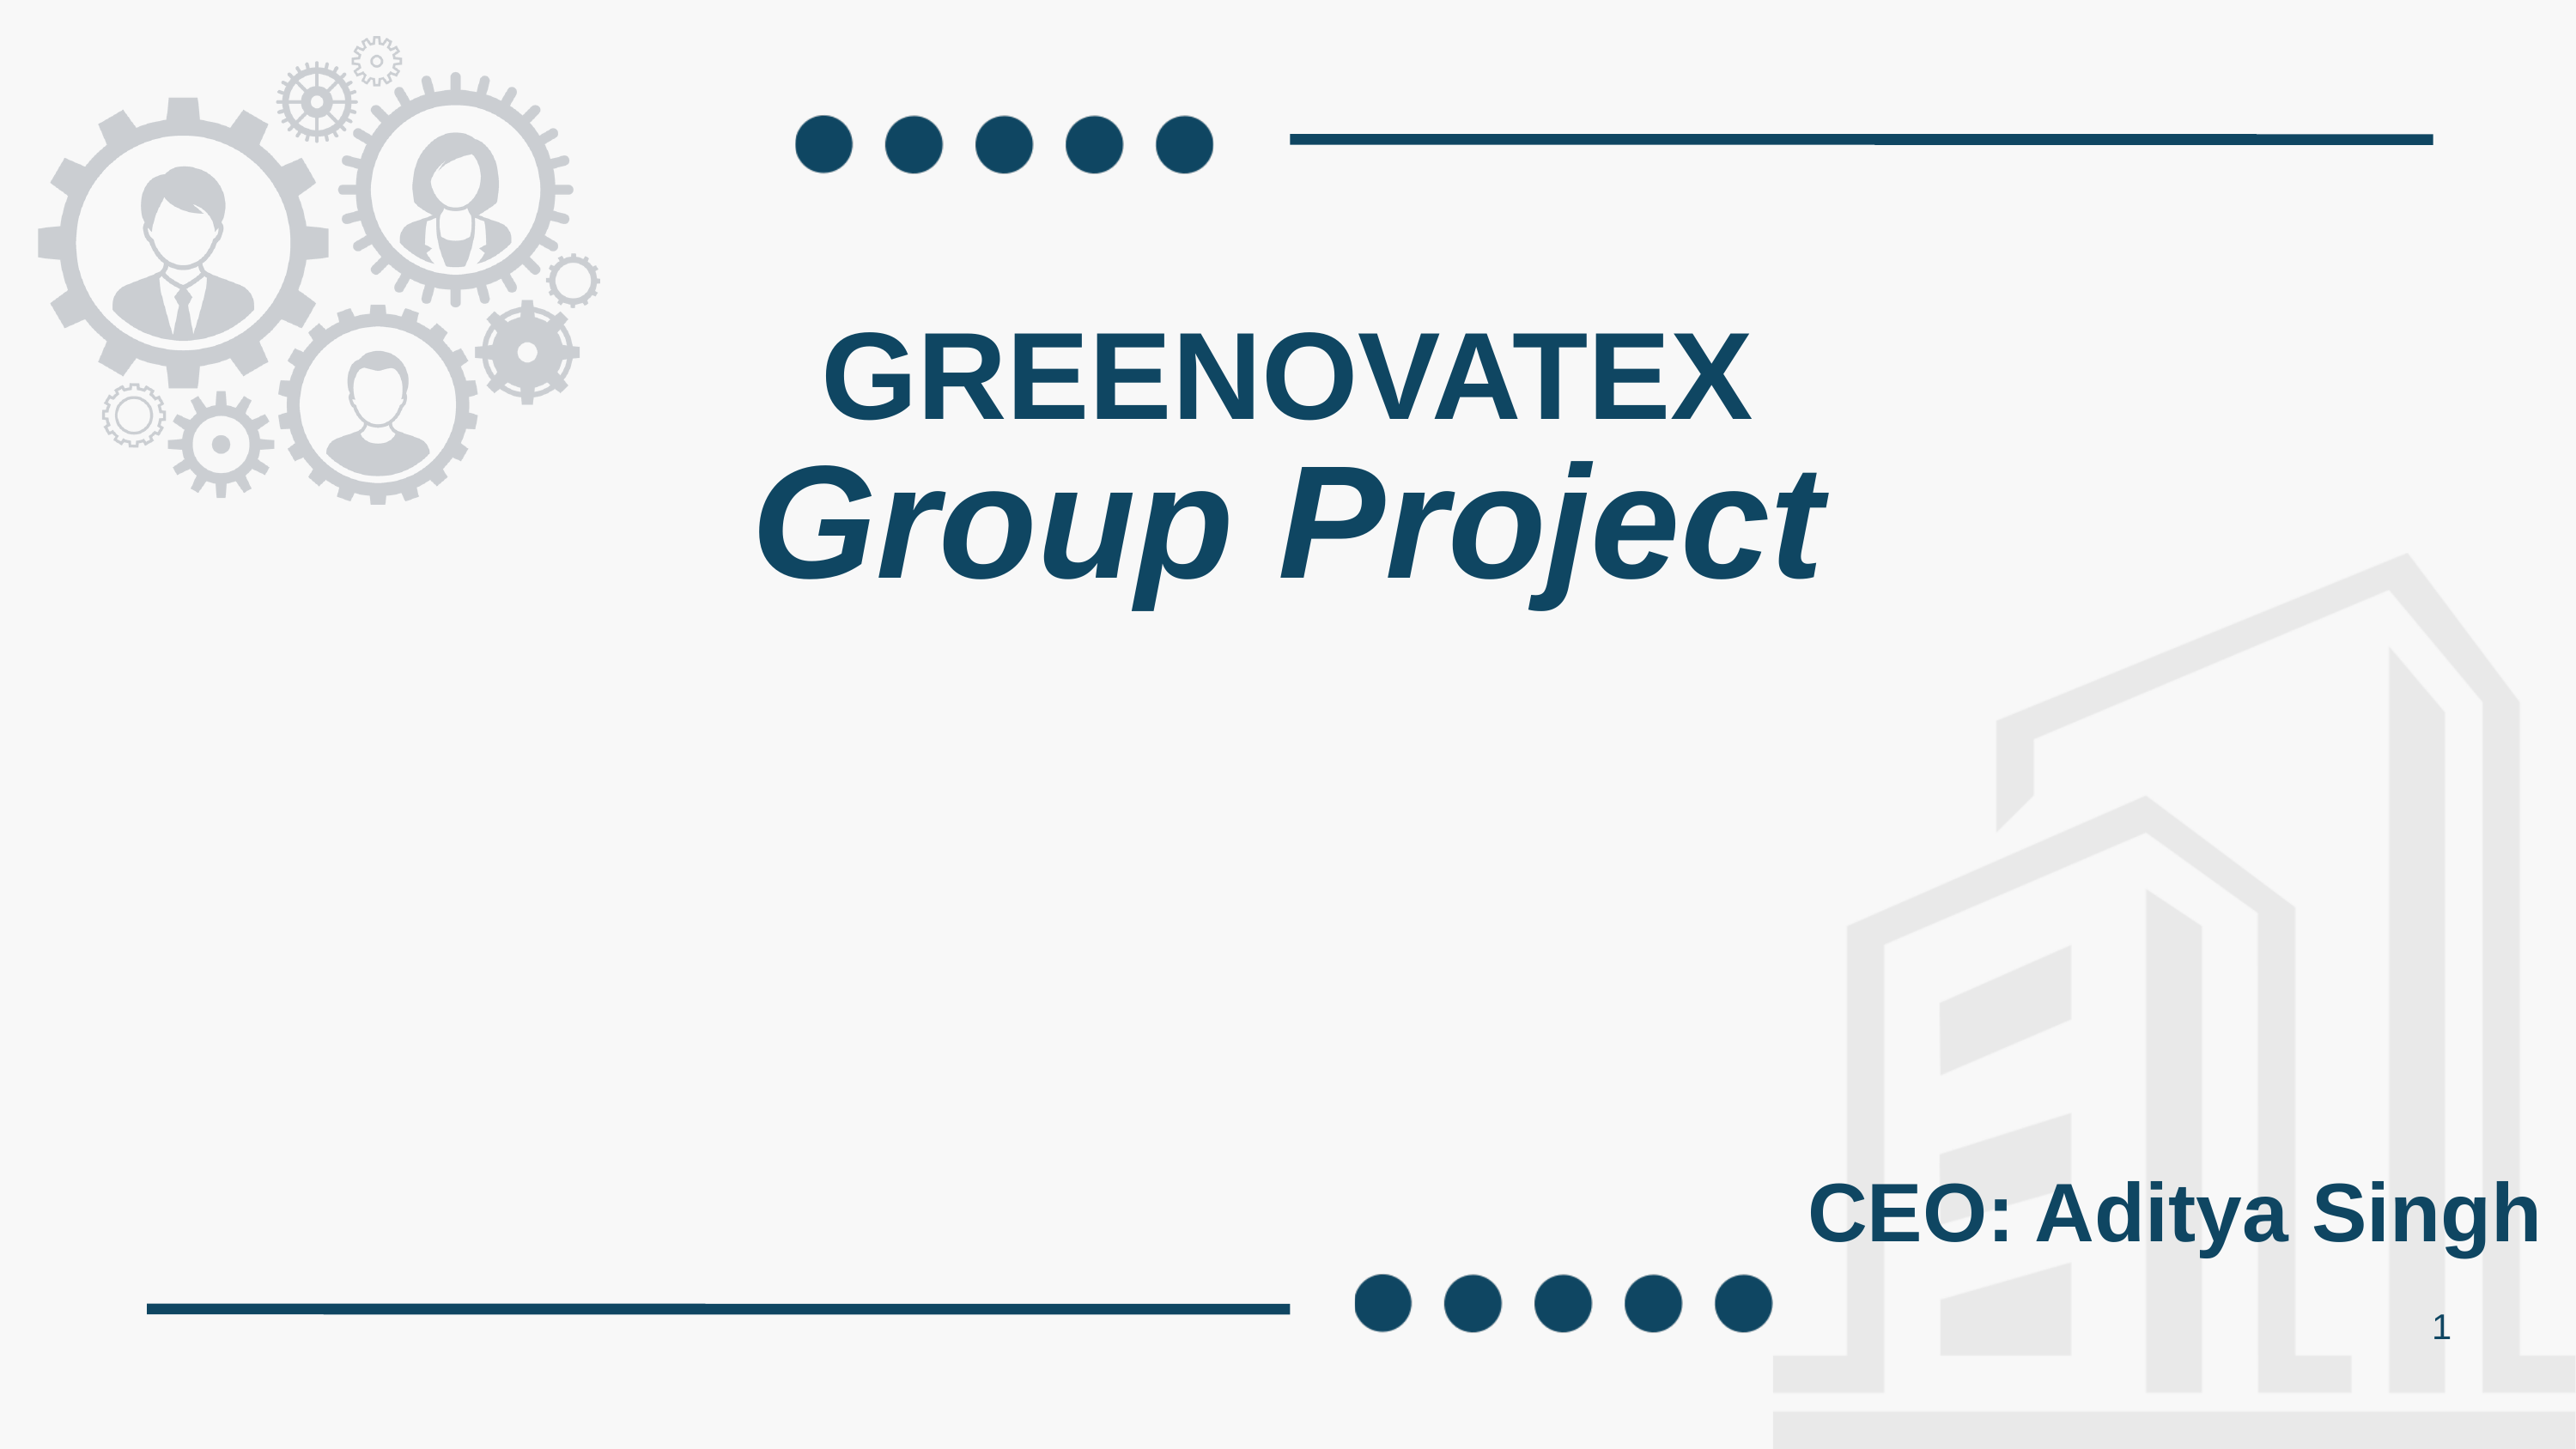

GREENOVATEX
Group Project

CEO: Aditya Singh

1